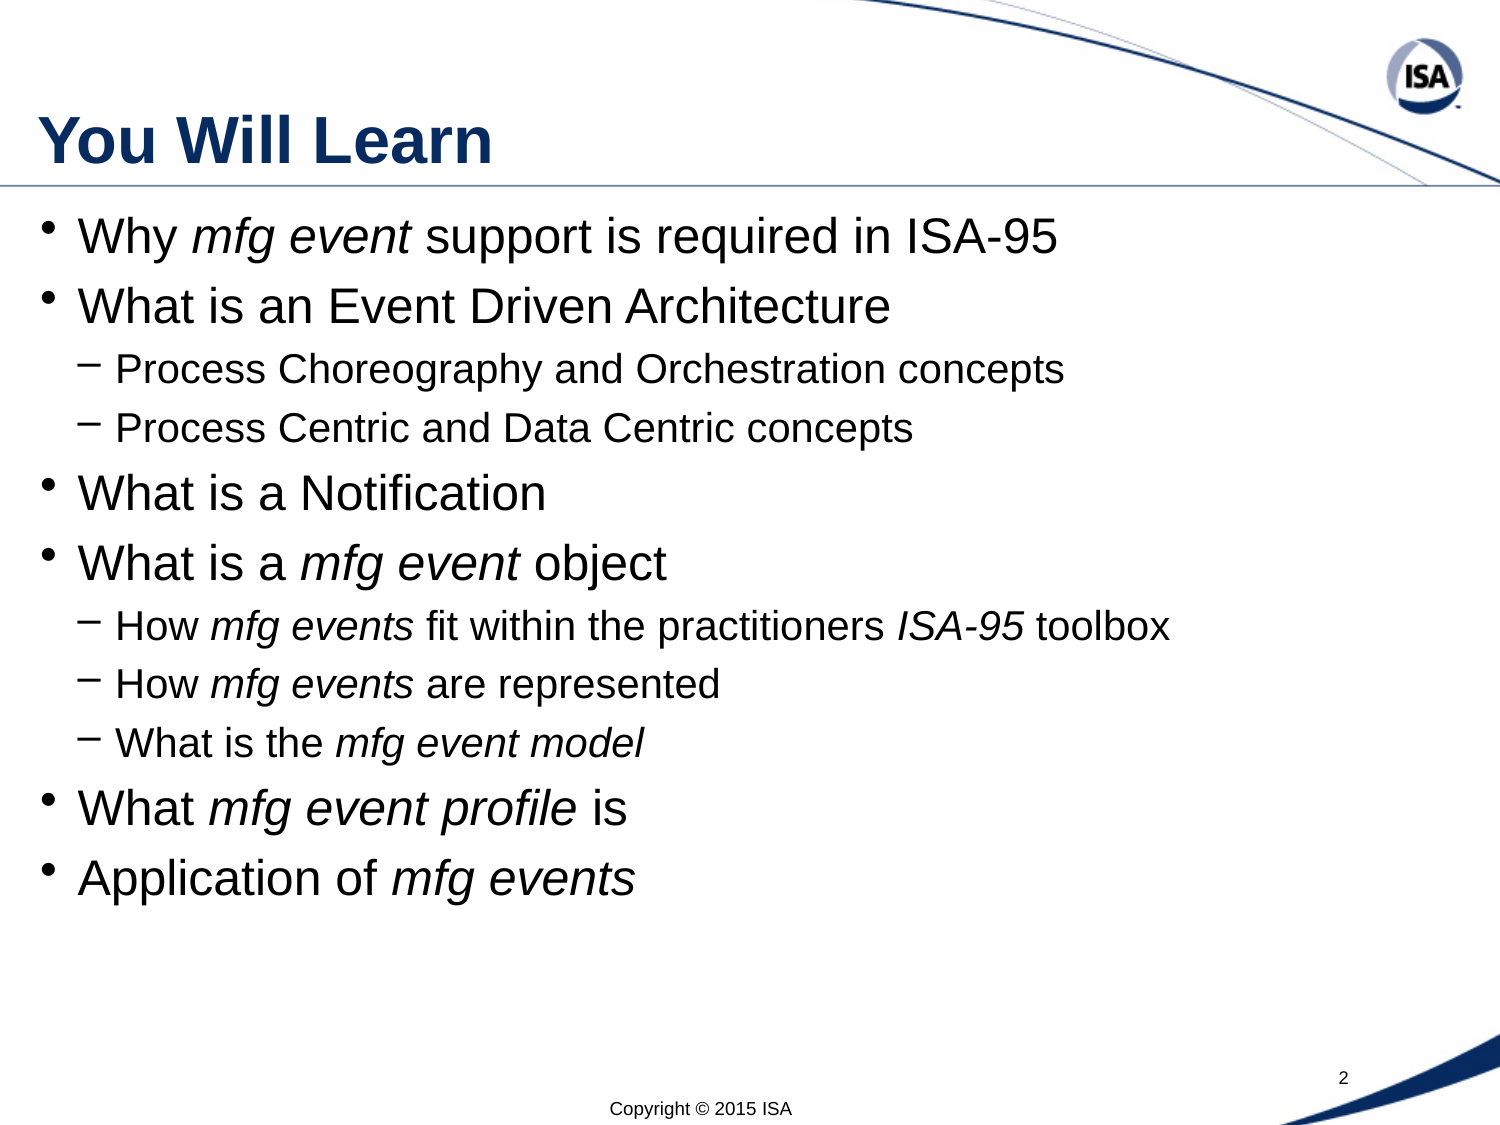

# You Will Learn
Why mfg event support is required in ISA-95
What is an Event Driven Architecture
Process Choreography and Orchestration concepts
Process Centric and Data Centric concepts
What is a Notification
What is a mfg event object
How mfg events fit within the practitioners ISA-95 toolbox
How mfg events are represented
What is the mfg event model
What mfg event profile is
Application of mfg events

Copyright © 2015 ISA